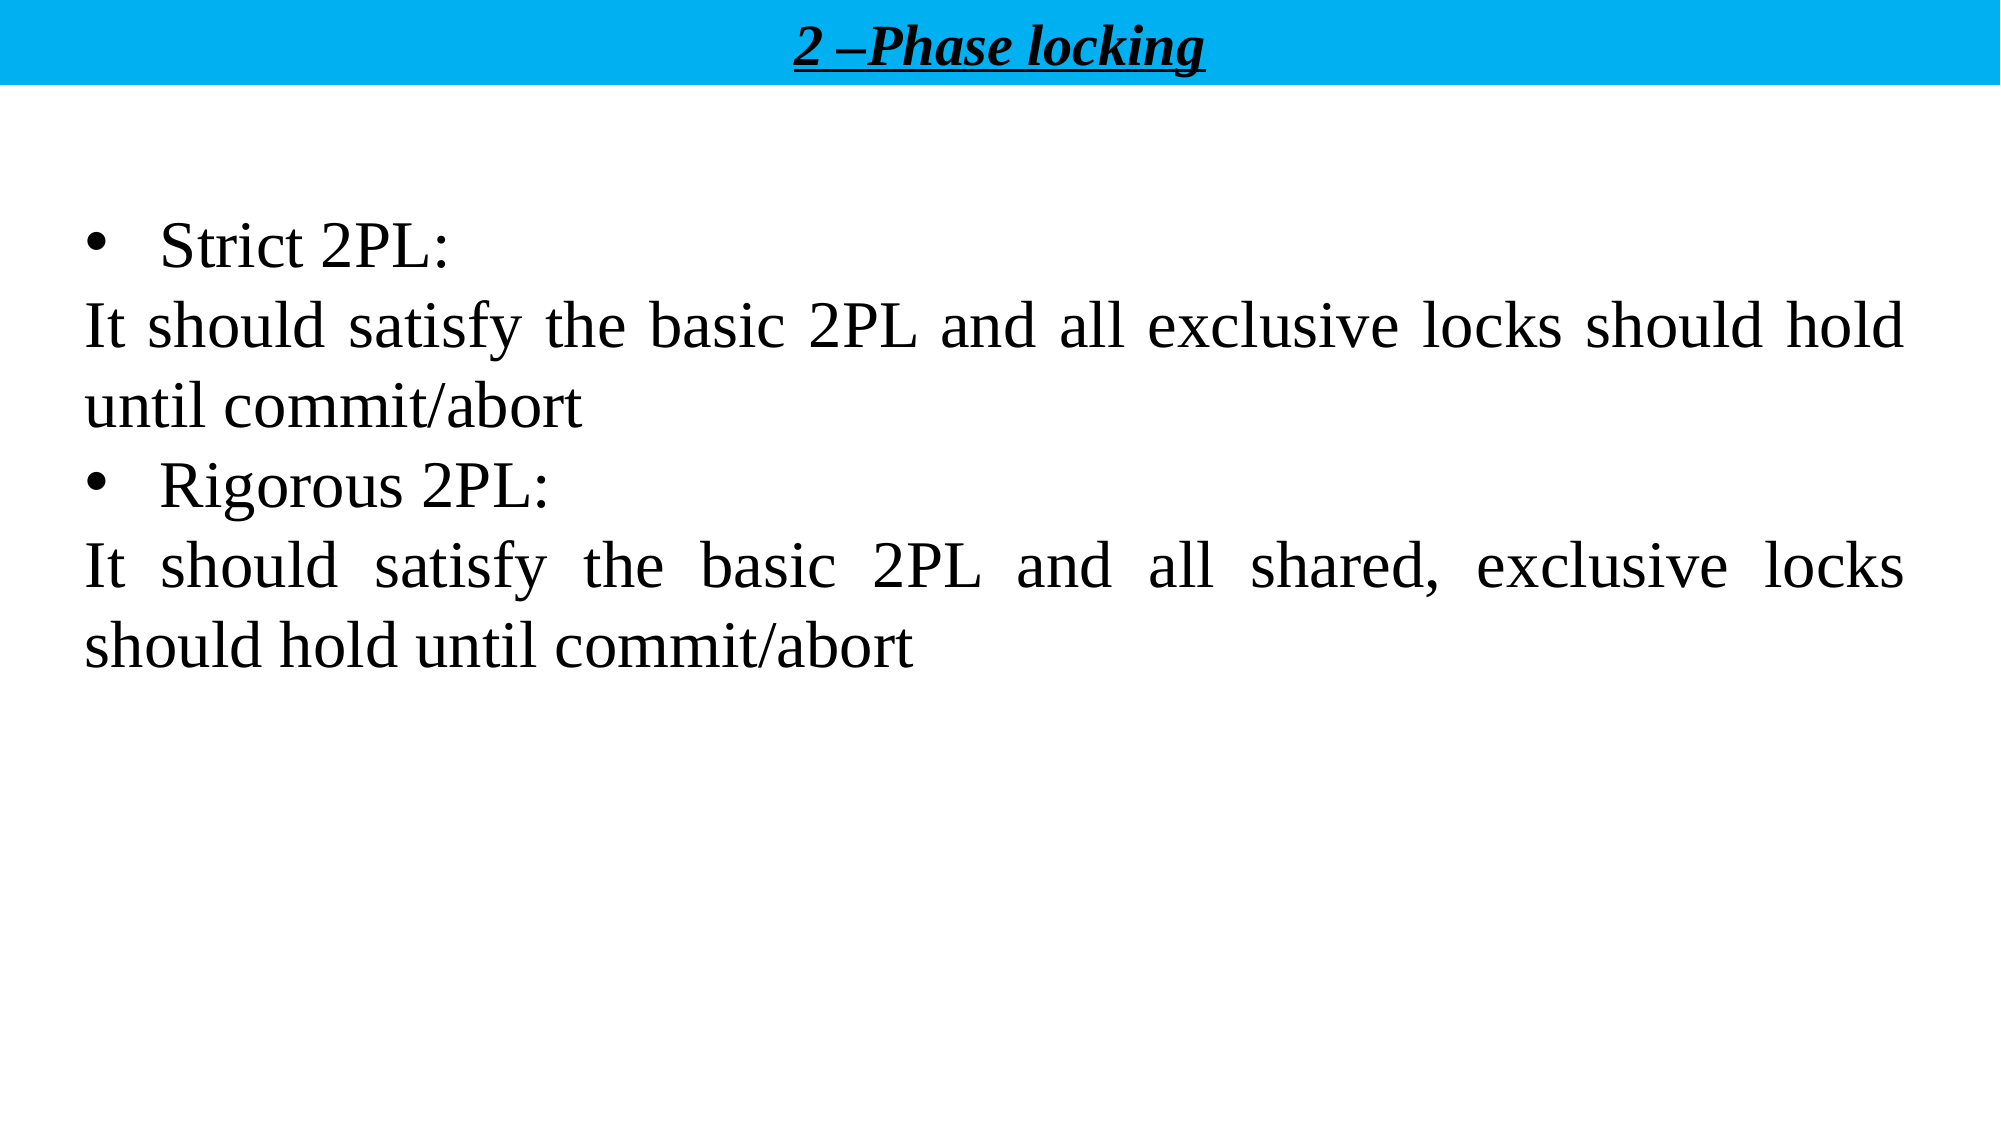

2 –Phase locking
Strict 2PL:
It should satisfy the basic 2PL and all exclusive locks should hold until commit/abort
Rigorous 2PL:
It should satisfy the basic 2PL and all shared, exclusive locks should hold until commit/abort